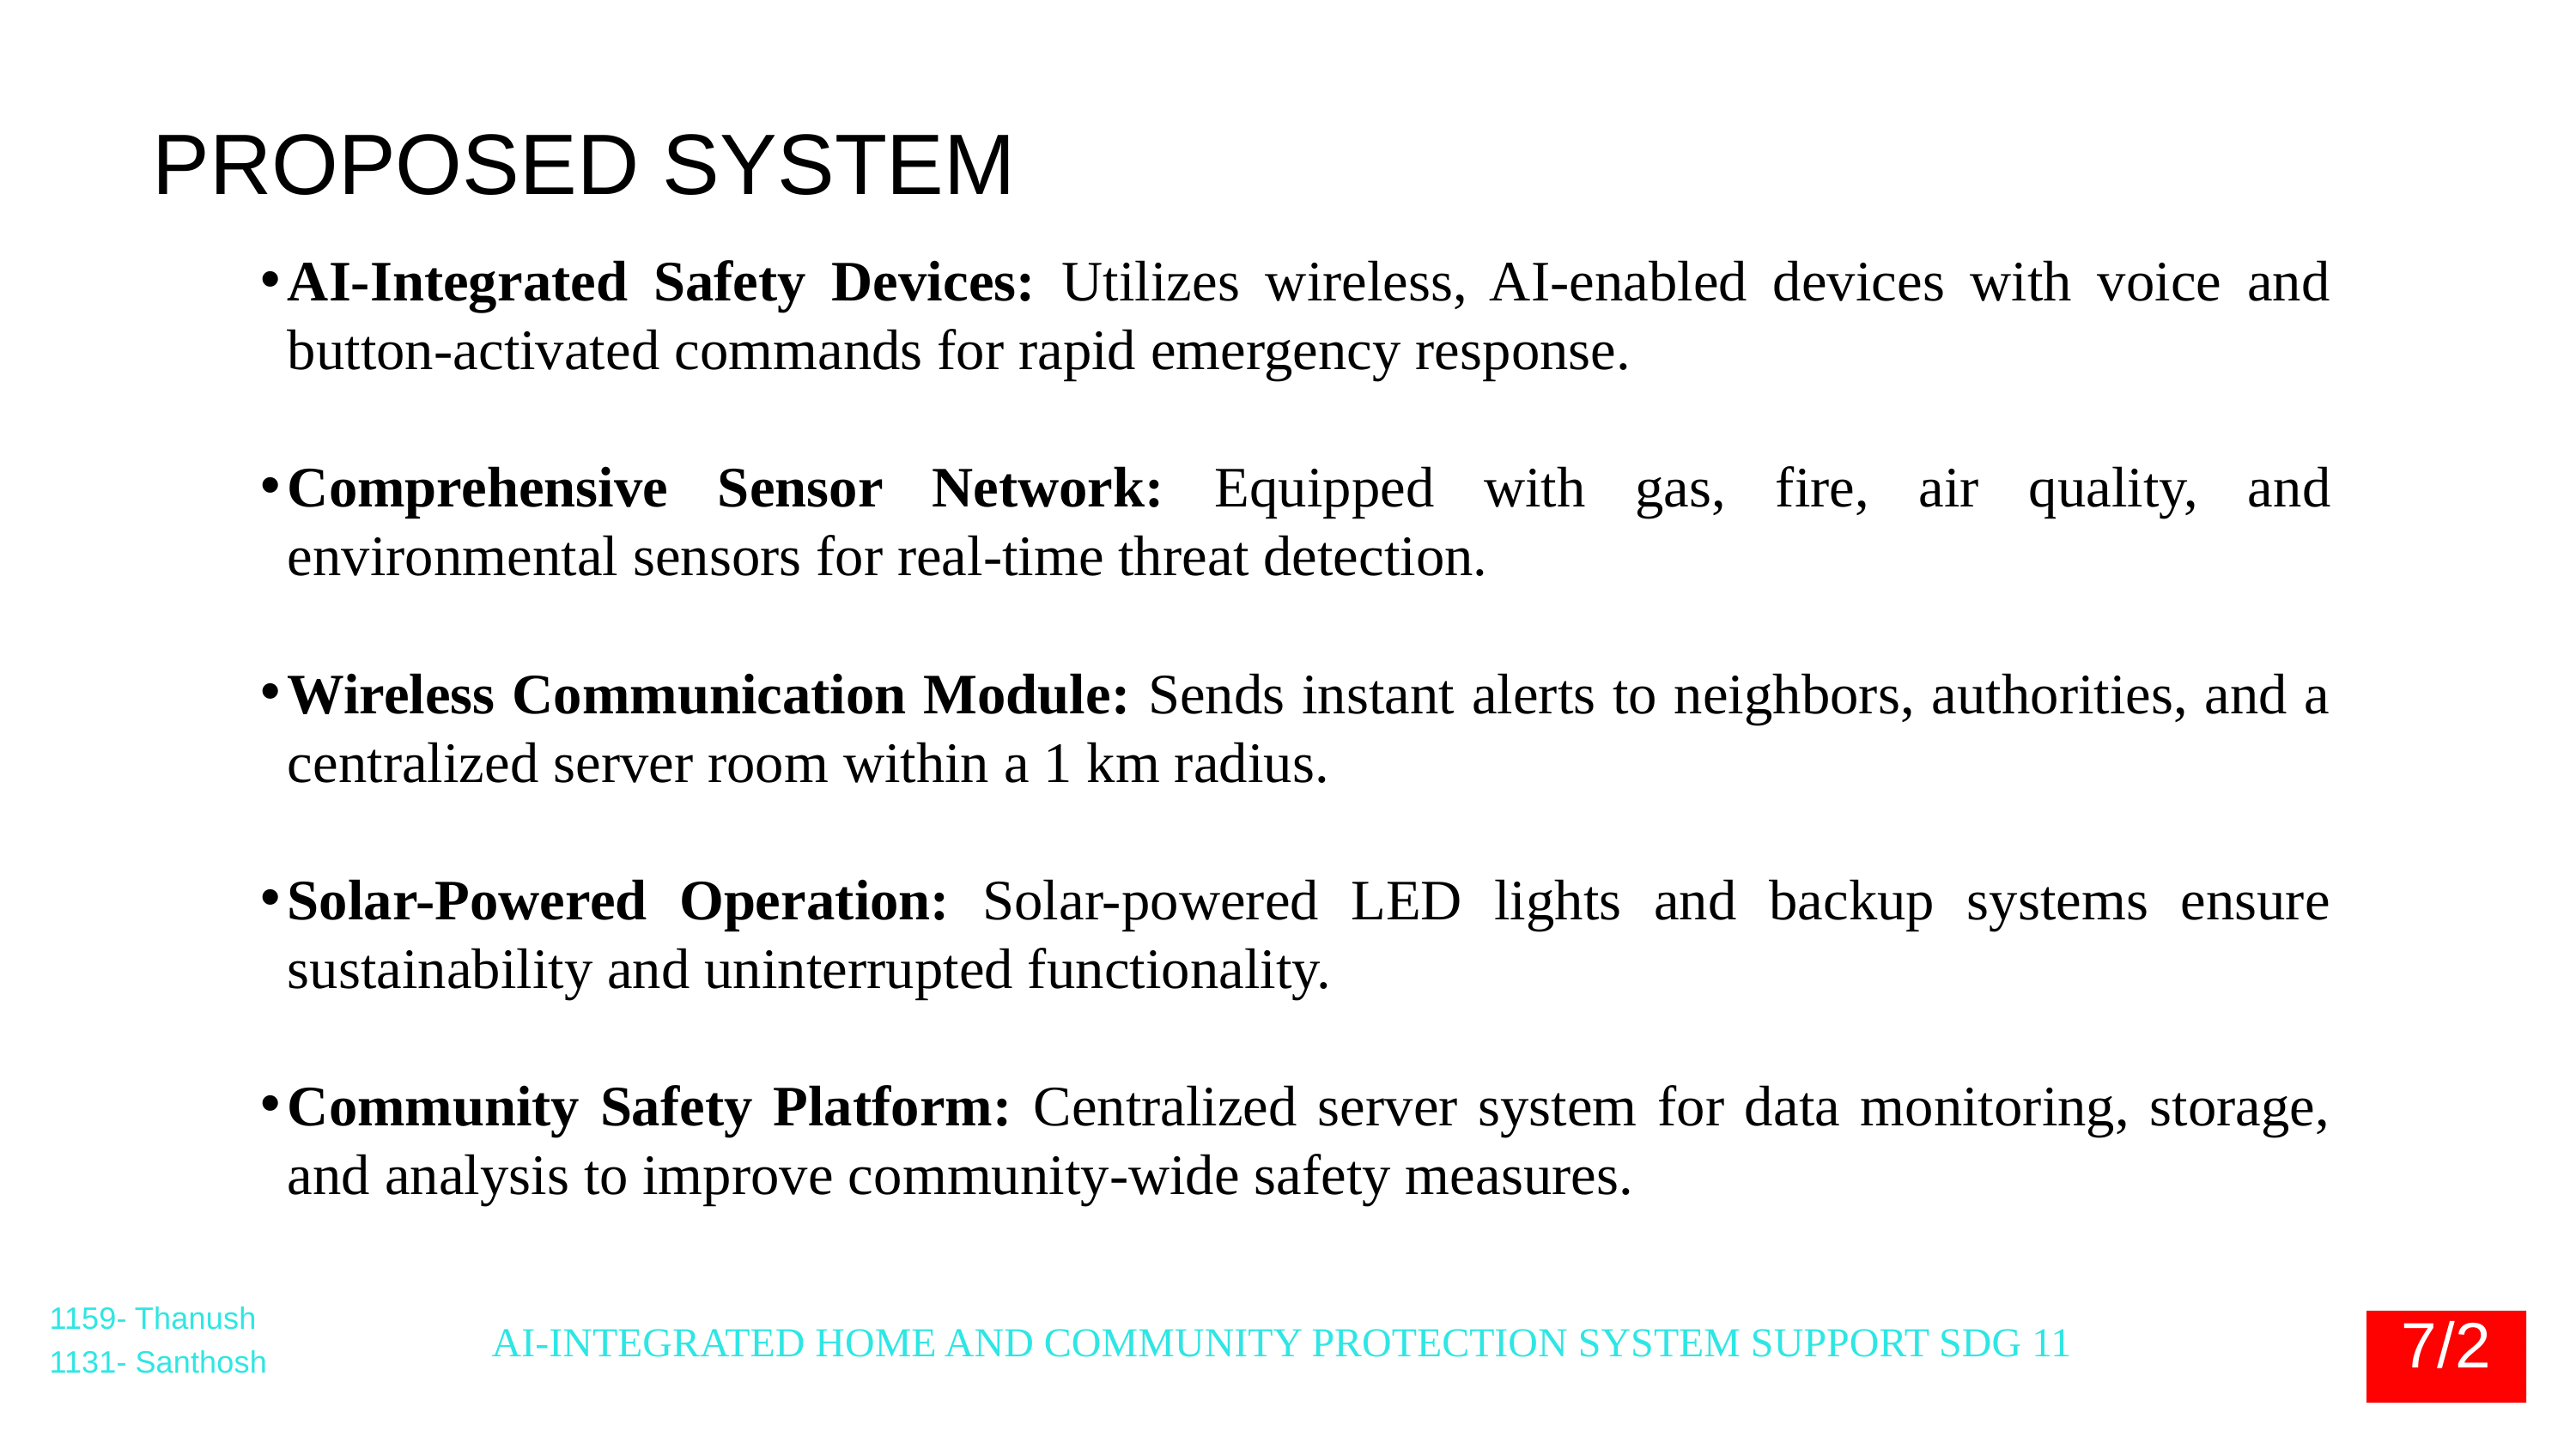

PROPOSED SYSTEM
AI-Integrated Safety Devices: Utilizes wireless, AI-enabled devices with voice and button-activated commands for rapid emergency response.

Comprehensive Sensor Network: Equipped with gas, fire, air quality, and environmental sensors for real-time threat detection.

Wireless Communication Module: Sends instant alerts to neighbors, authorities, and a centralized server room within a 1 km radius.

Solar-Powered Operation: Solar-powered LED lights and backup systems ensure sustainability and uninterrupted functionality.

Community Safety Platform: Centralized server system for data monitoring, storage, and analysis to improve community-wide safety measures.
7/21
1159- Thanush
1131- Santhosh

AI-INTEGRATED HOME AND COMMUNITY PROTECTION SYSTEM SUPPORT SDG 11